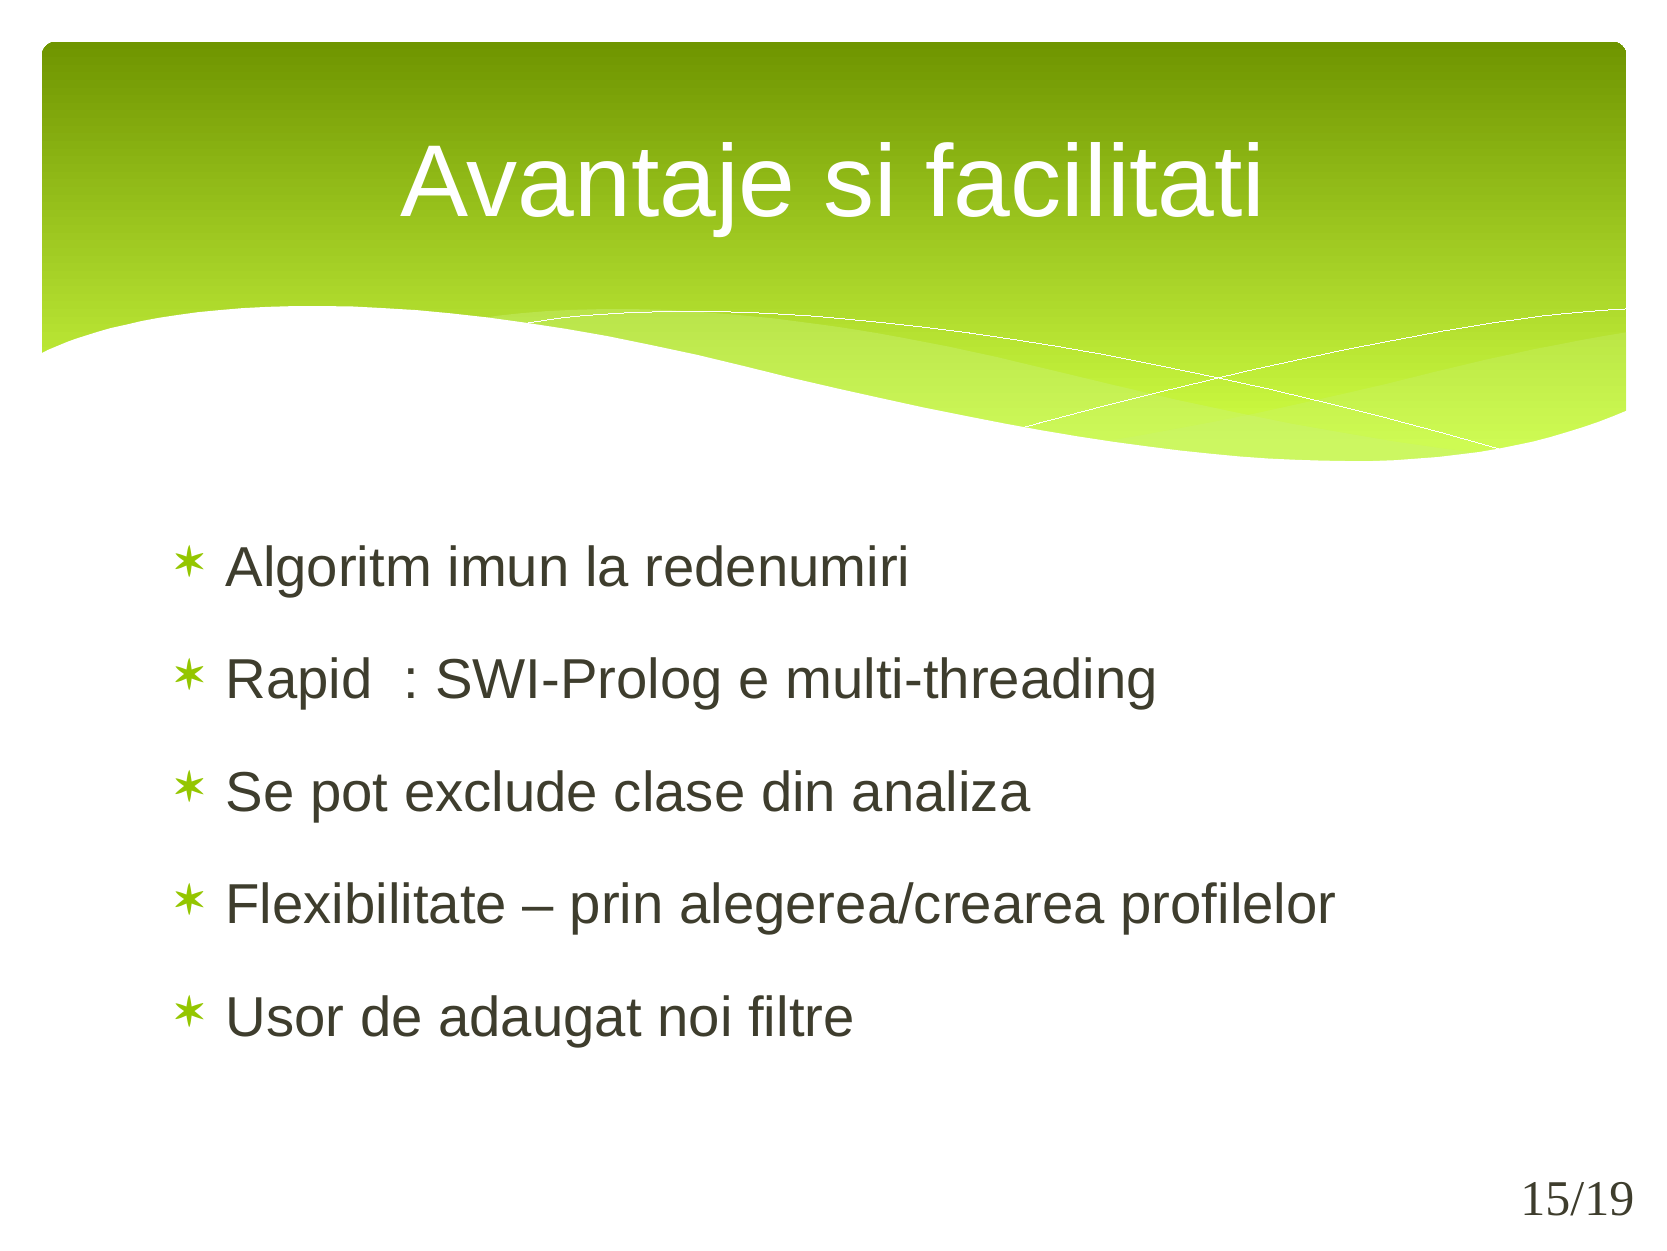

# Avantaje si facilitati
Algoritm imun la redenumiri
Rapid  : SWI-Prolog e multi-threading
Se pot exclude clase din analiza
Flexibilitate – prin alegerea/crearea profilelor
Usor de adaugat noi filtre

15/19